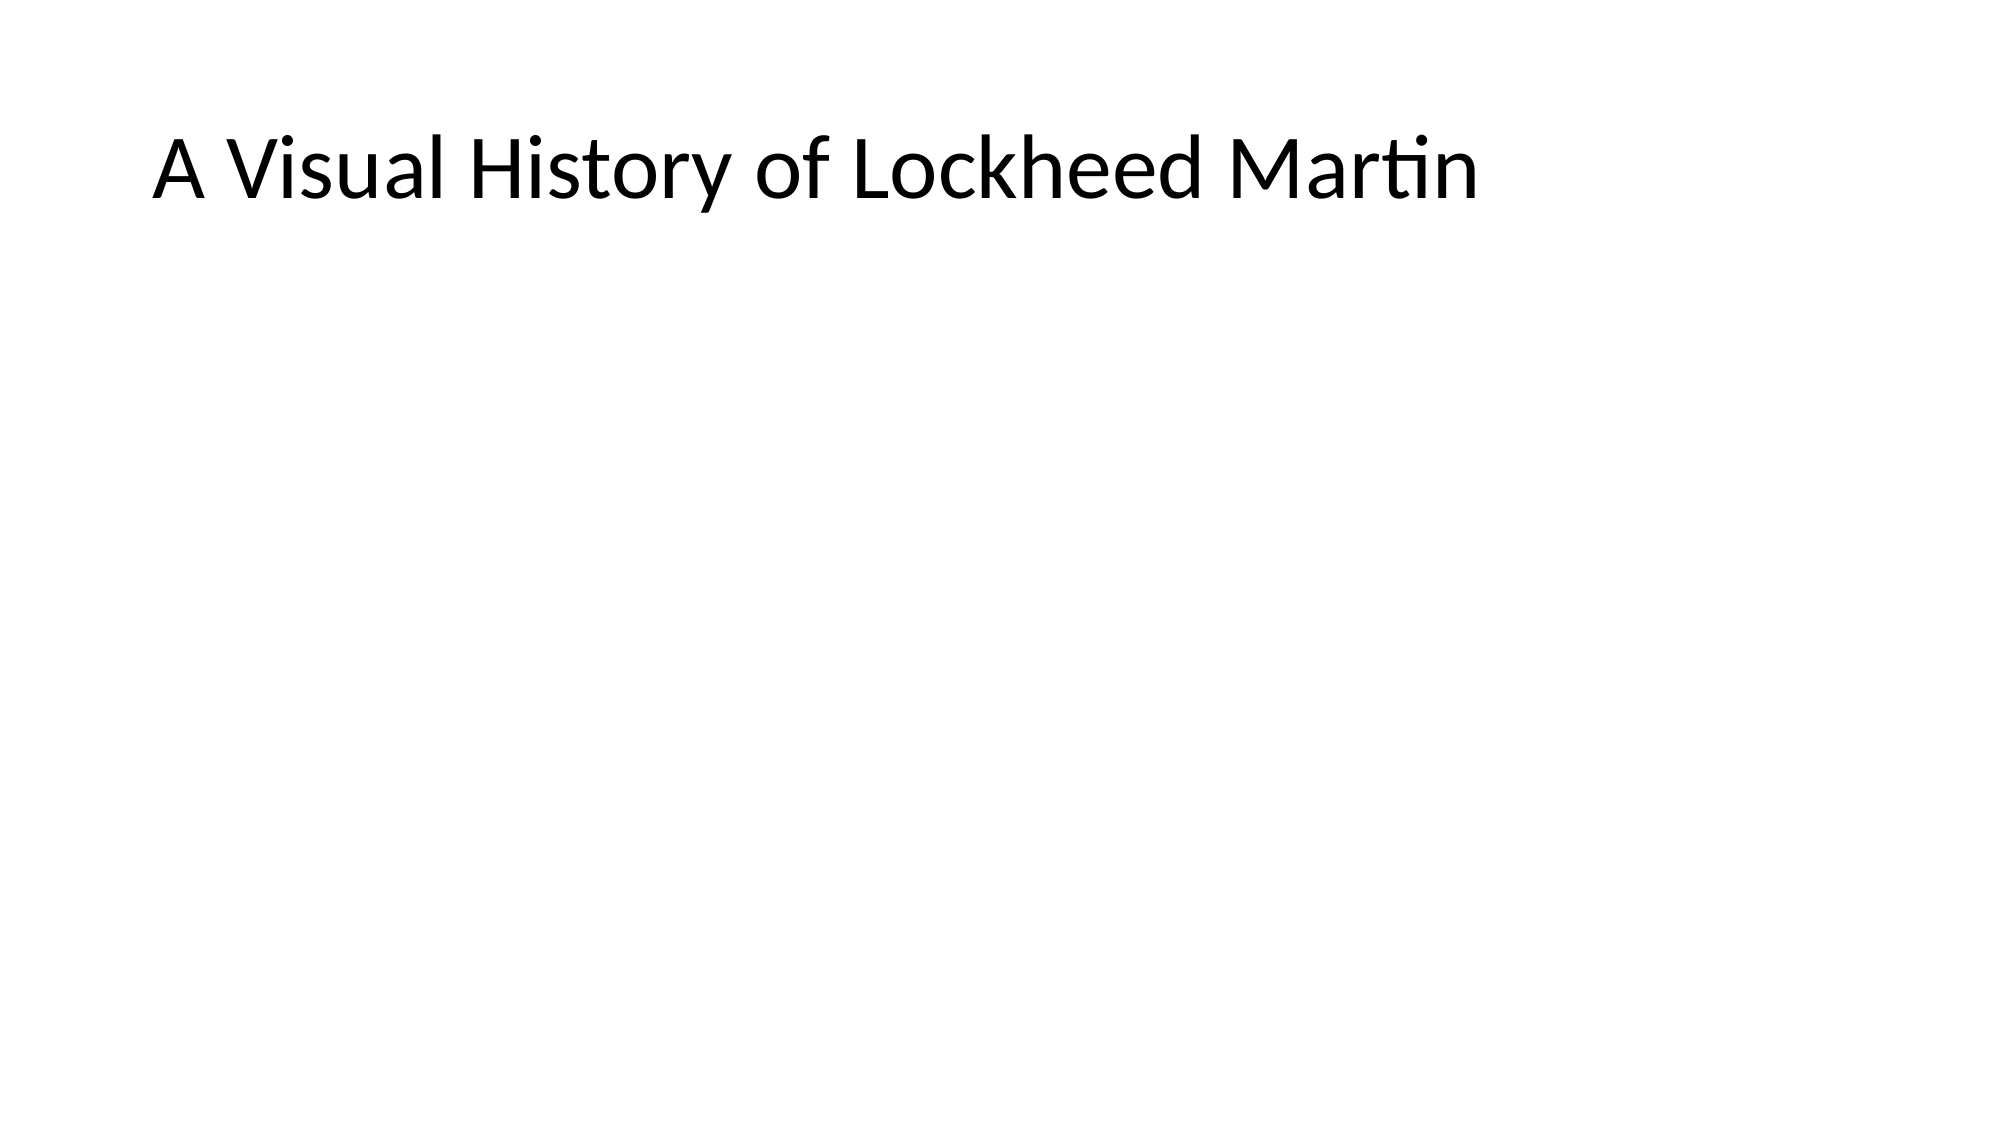

# A Visual History of Lockheed Martin